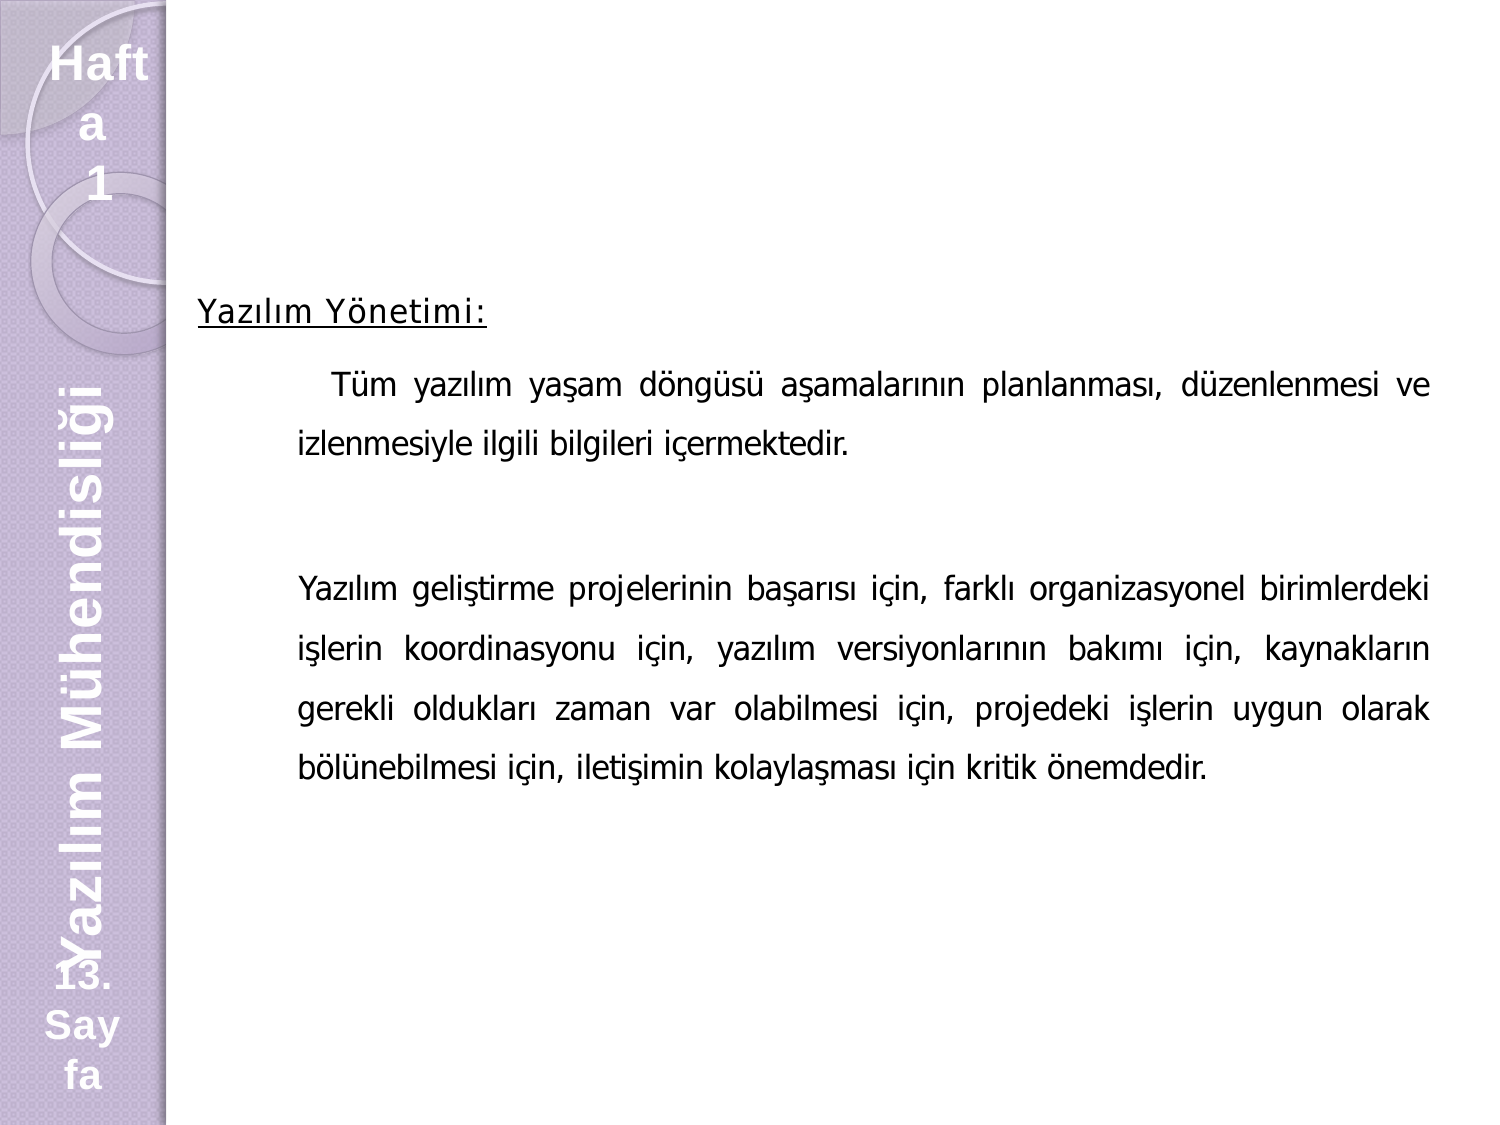

Hafta
1

Yazılım Yönetimi:
        Tüm yazılım yaşam döngüsü aşamalarının planlanması, düzenlenmesi ve izlenmesiyle ilgili bilgileri içermektedir.

       Yazılım geliştirme projelerinin başarısı için, farklı organizasyonel birimlerdeki işlerin koordinasyonu için, yazılım versiyonlarının bakımı için, kaynakların gerekli oldukları zaman var olabilmesi için, projedeki işlerin uygun olarak bölünebilmesi için, iletişimin kolaylaşması için kritik önemdedir.

Yazılım Mühendisliği
13.
Sayfa